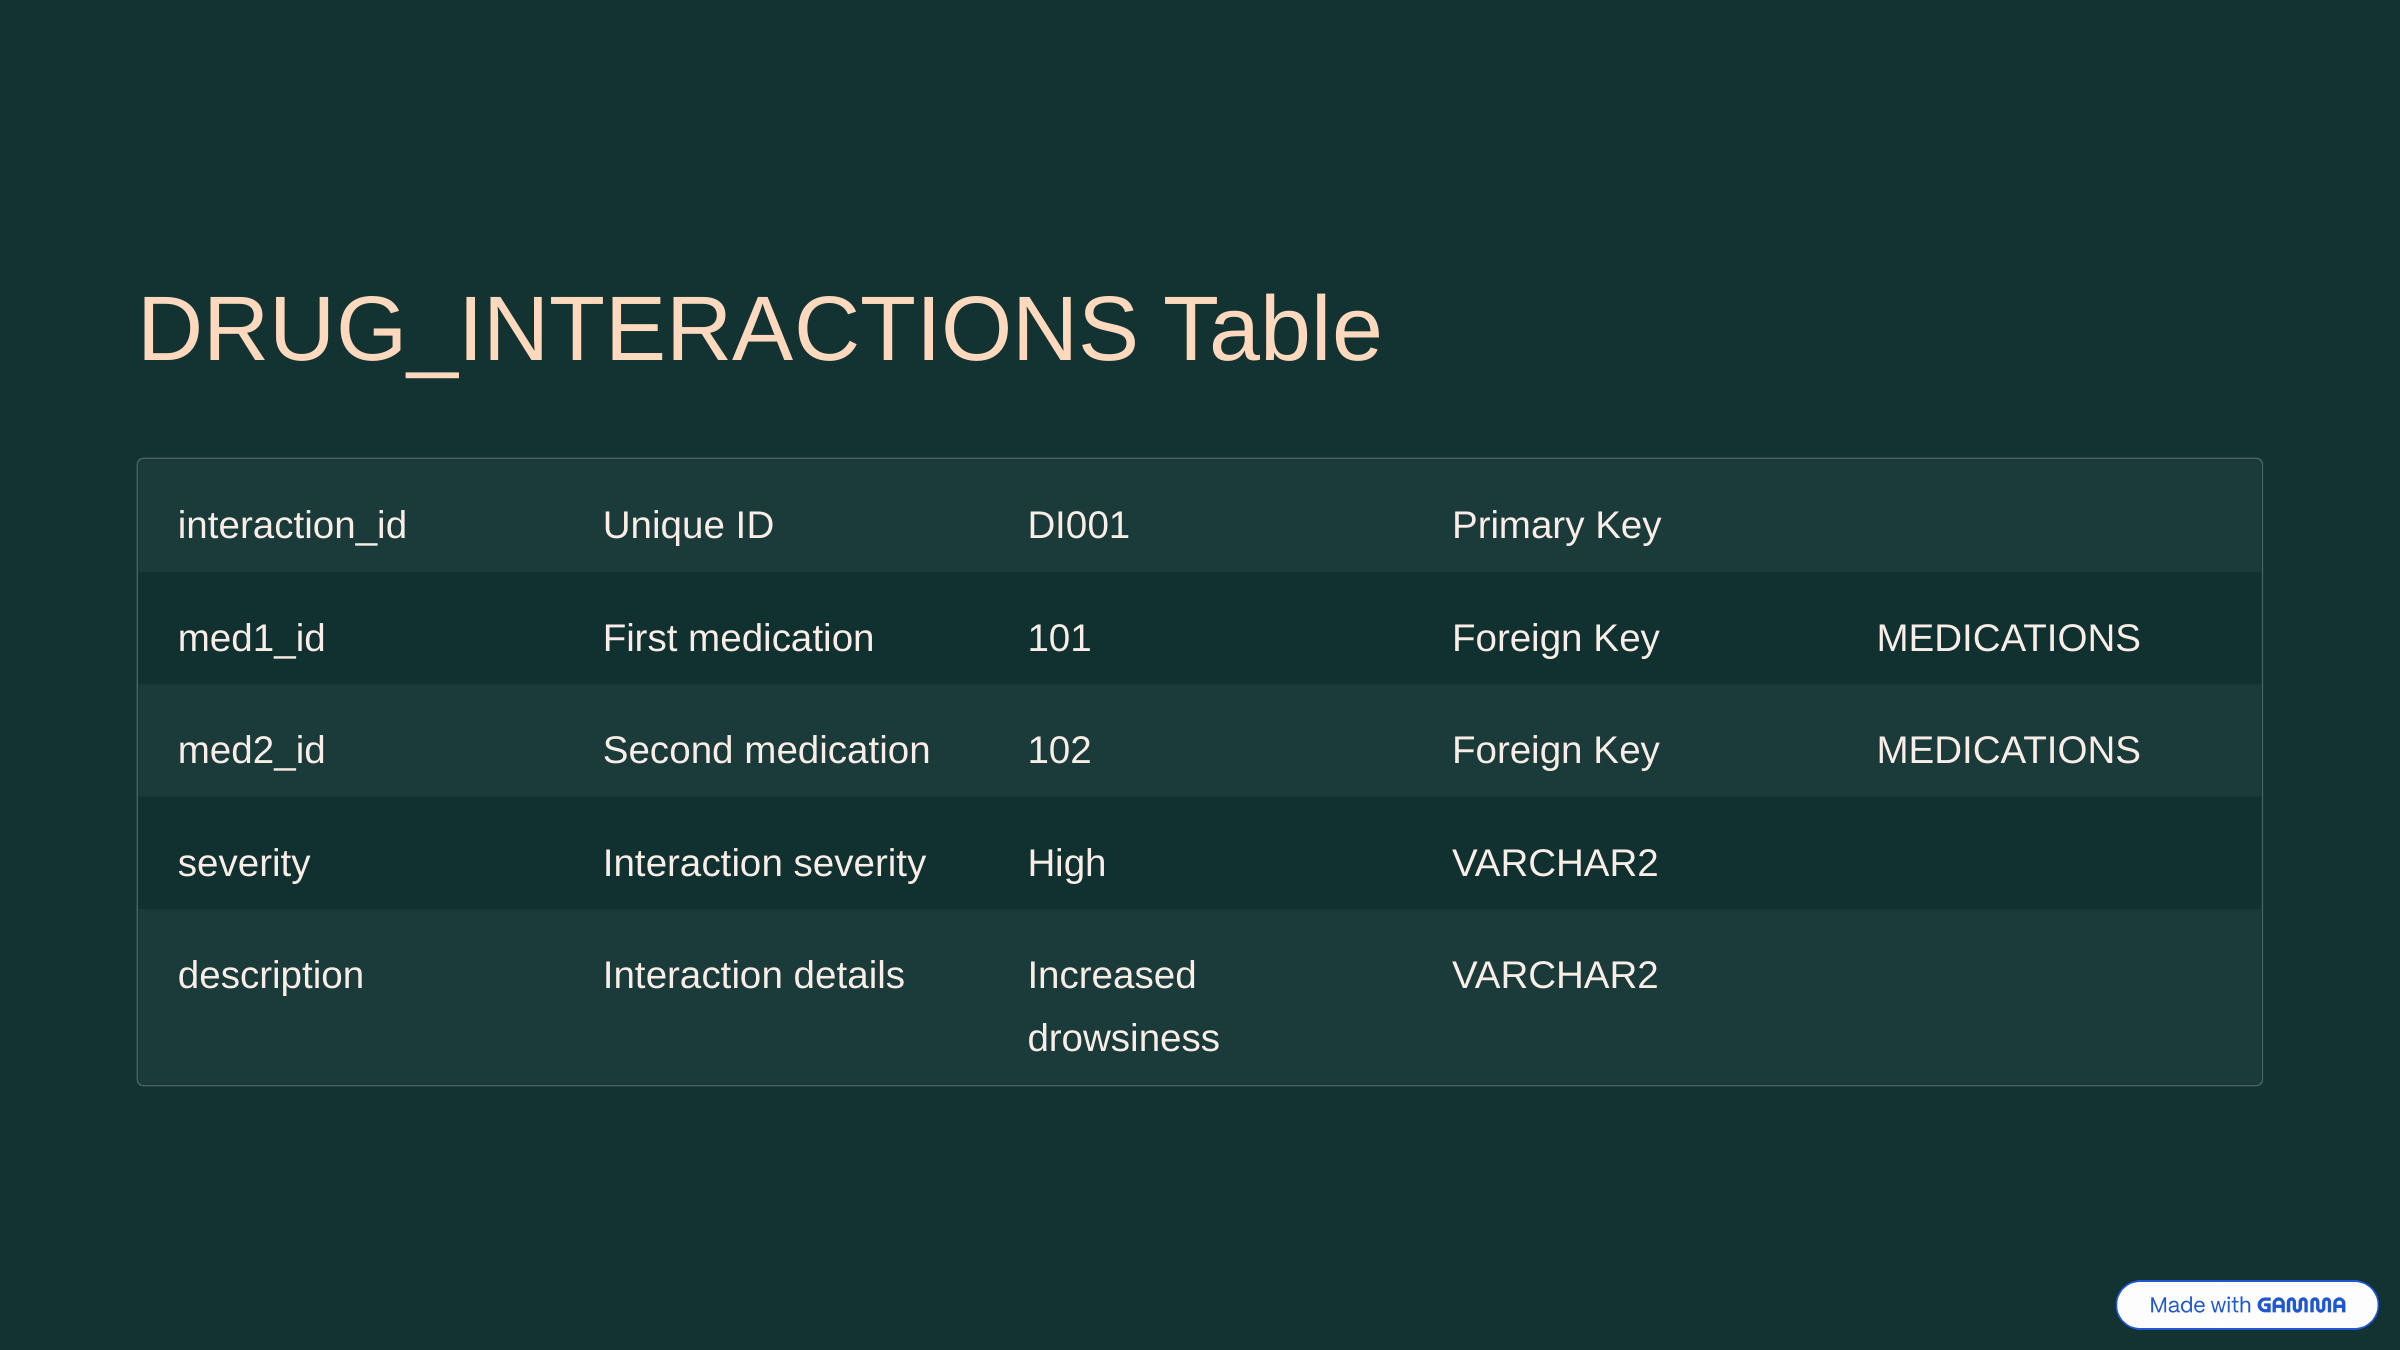

DRUG_INTERACTIONS Table

interaction_id
Unique ID
DI001
Primary Key

med1_id
First medication
101
Foreign Key
MEDICATIONS

med2_id
Second medication
102
Foreign Key
MEDICATIONS

severity
Interaction severity
High
VARCHAR2

description
Interaction details
Increased drowsiness
VARCHAR2